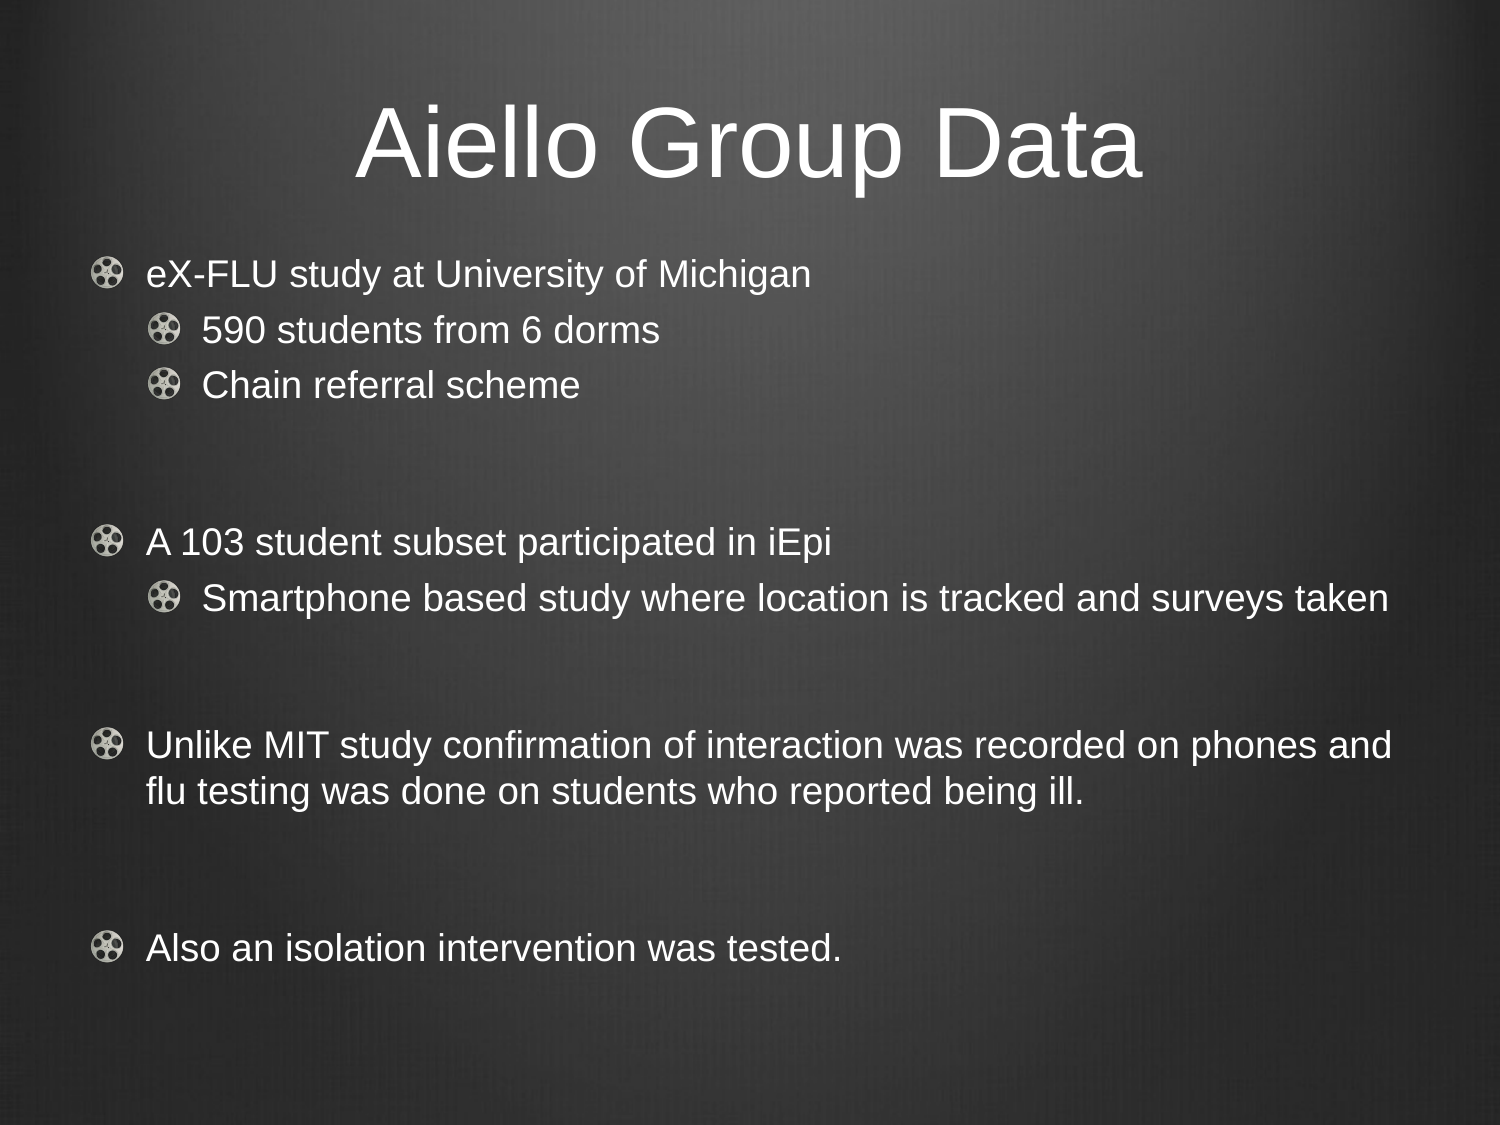

# Aiello Group Data
eX-FLU study at University of Michigan
590 students from 6 dorms
Chain referral scheme

A 103 student subset participated in iEpi
Smartphone based study where location is tracked and surveys taken

Unlike MIT study confirmation of interaction was recorded on phones and flu testing was done on students who reported being ill.

Also an isolation intervention was tested.